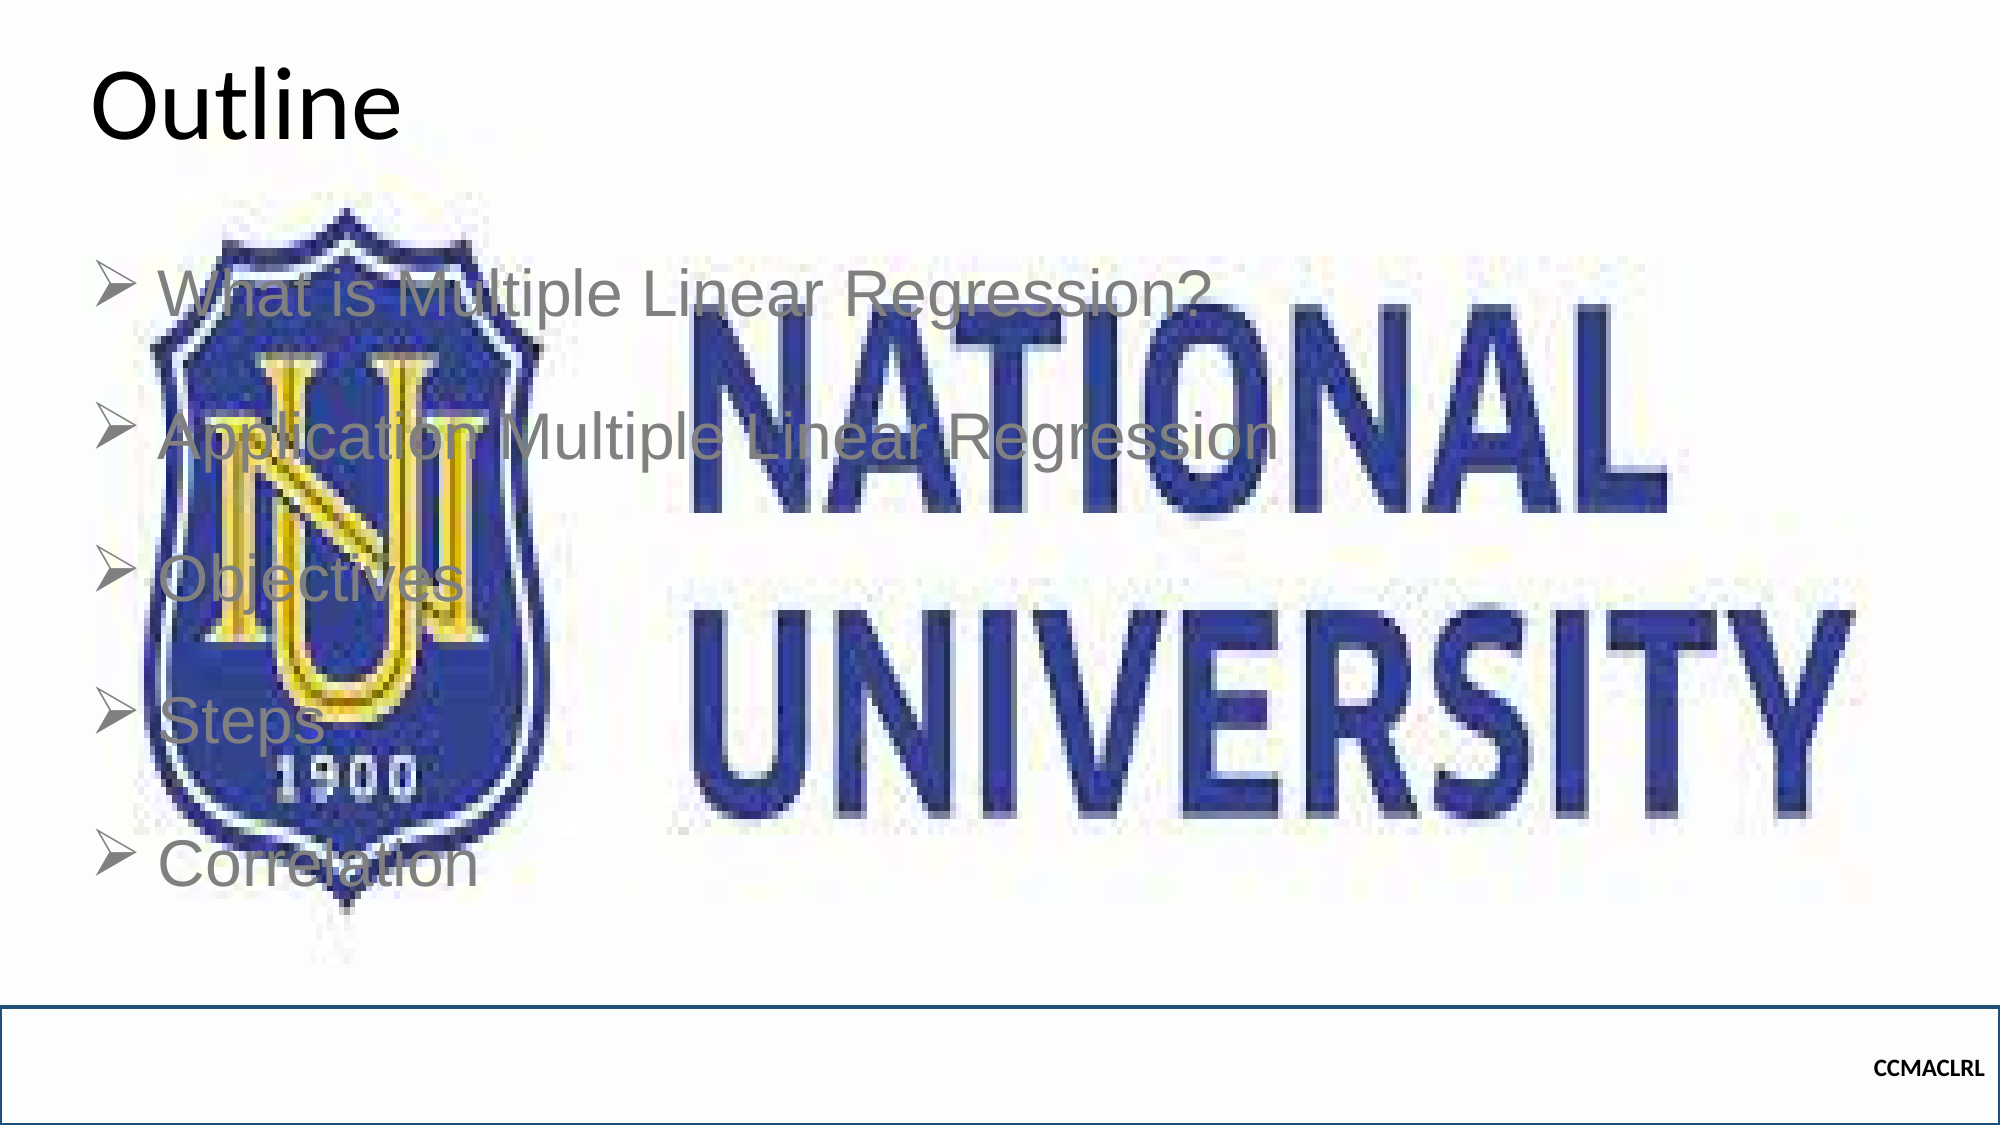

# Outline

What is Multiple Linear Regression?

Application Multiple Linear Regression

Objectives

Steps

Correlation

CCMACLRL